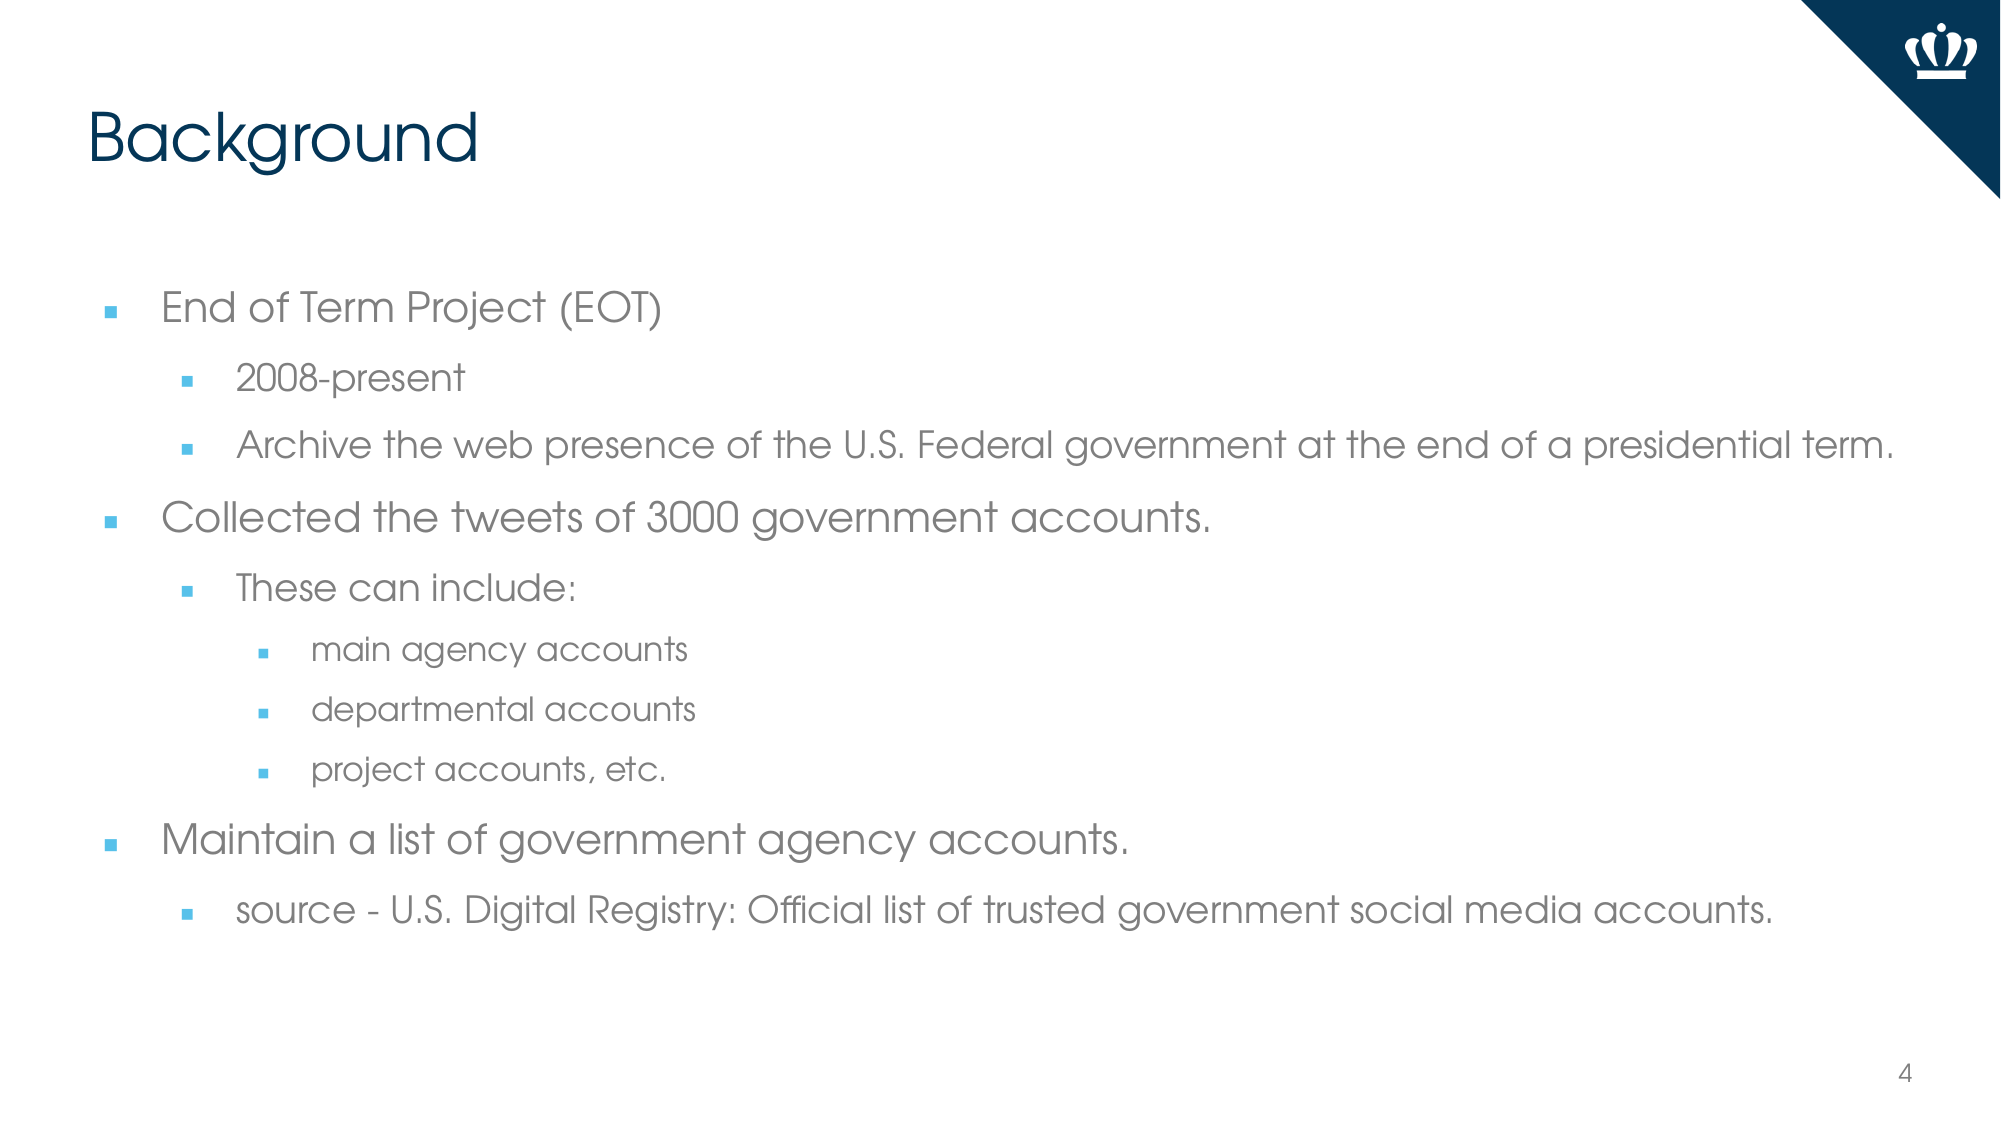

# Background
End of Term Project (EOT)
2008-present
Archive the web presence of the U.S. Federal government at the end of a presidential term.
Collected the tweets of 3000 government accounts.
These can include:
main agency accounts
departmental accounts
project accounts, etc.
Maintain a list of government agency accounts.
source - U.S. Digital Registry: Official list of trusted government social media accounts.
4